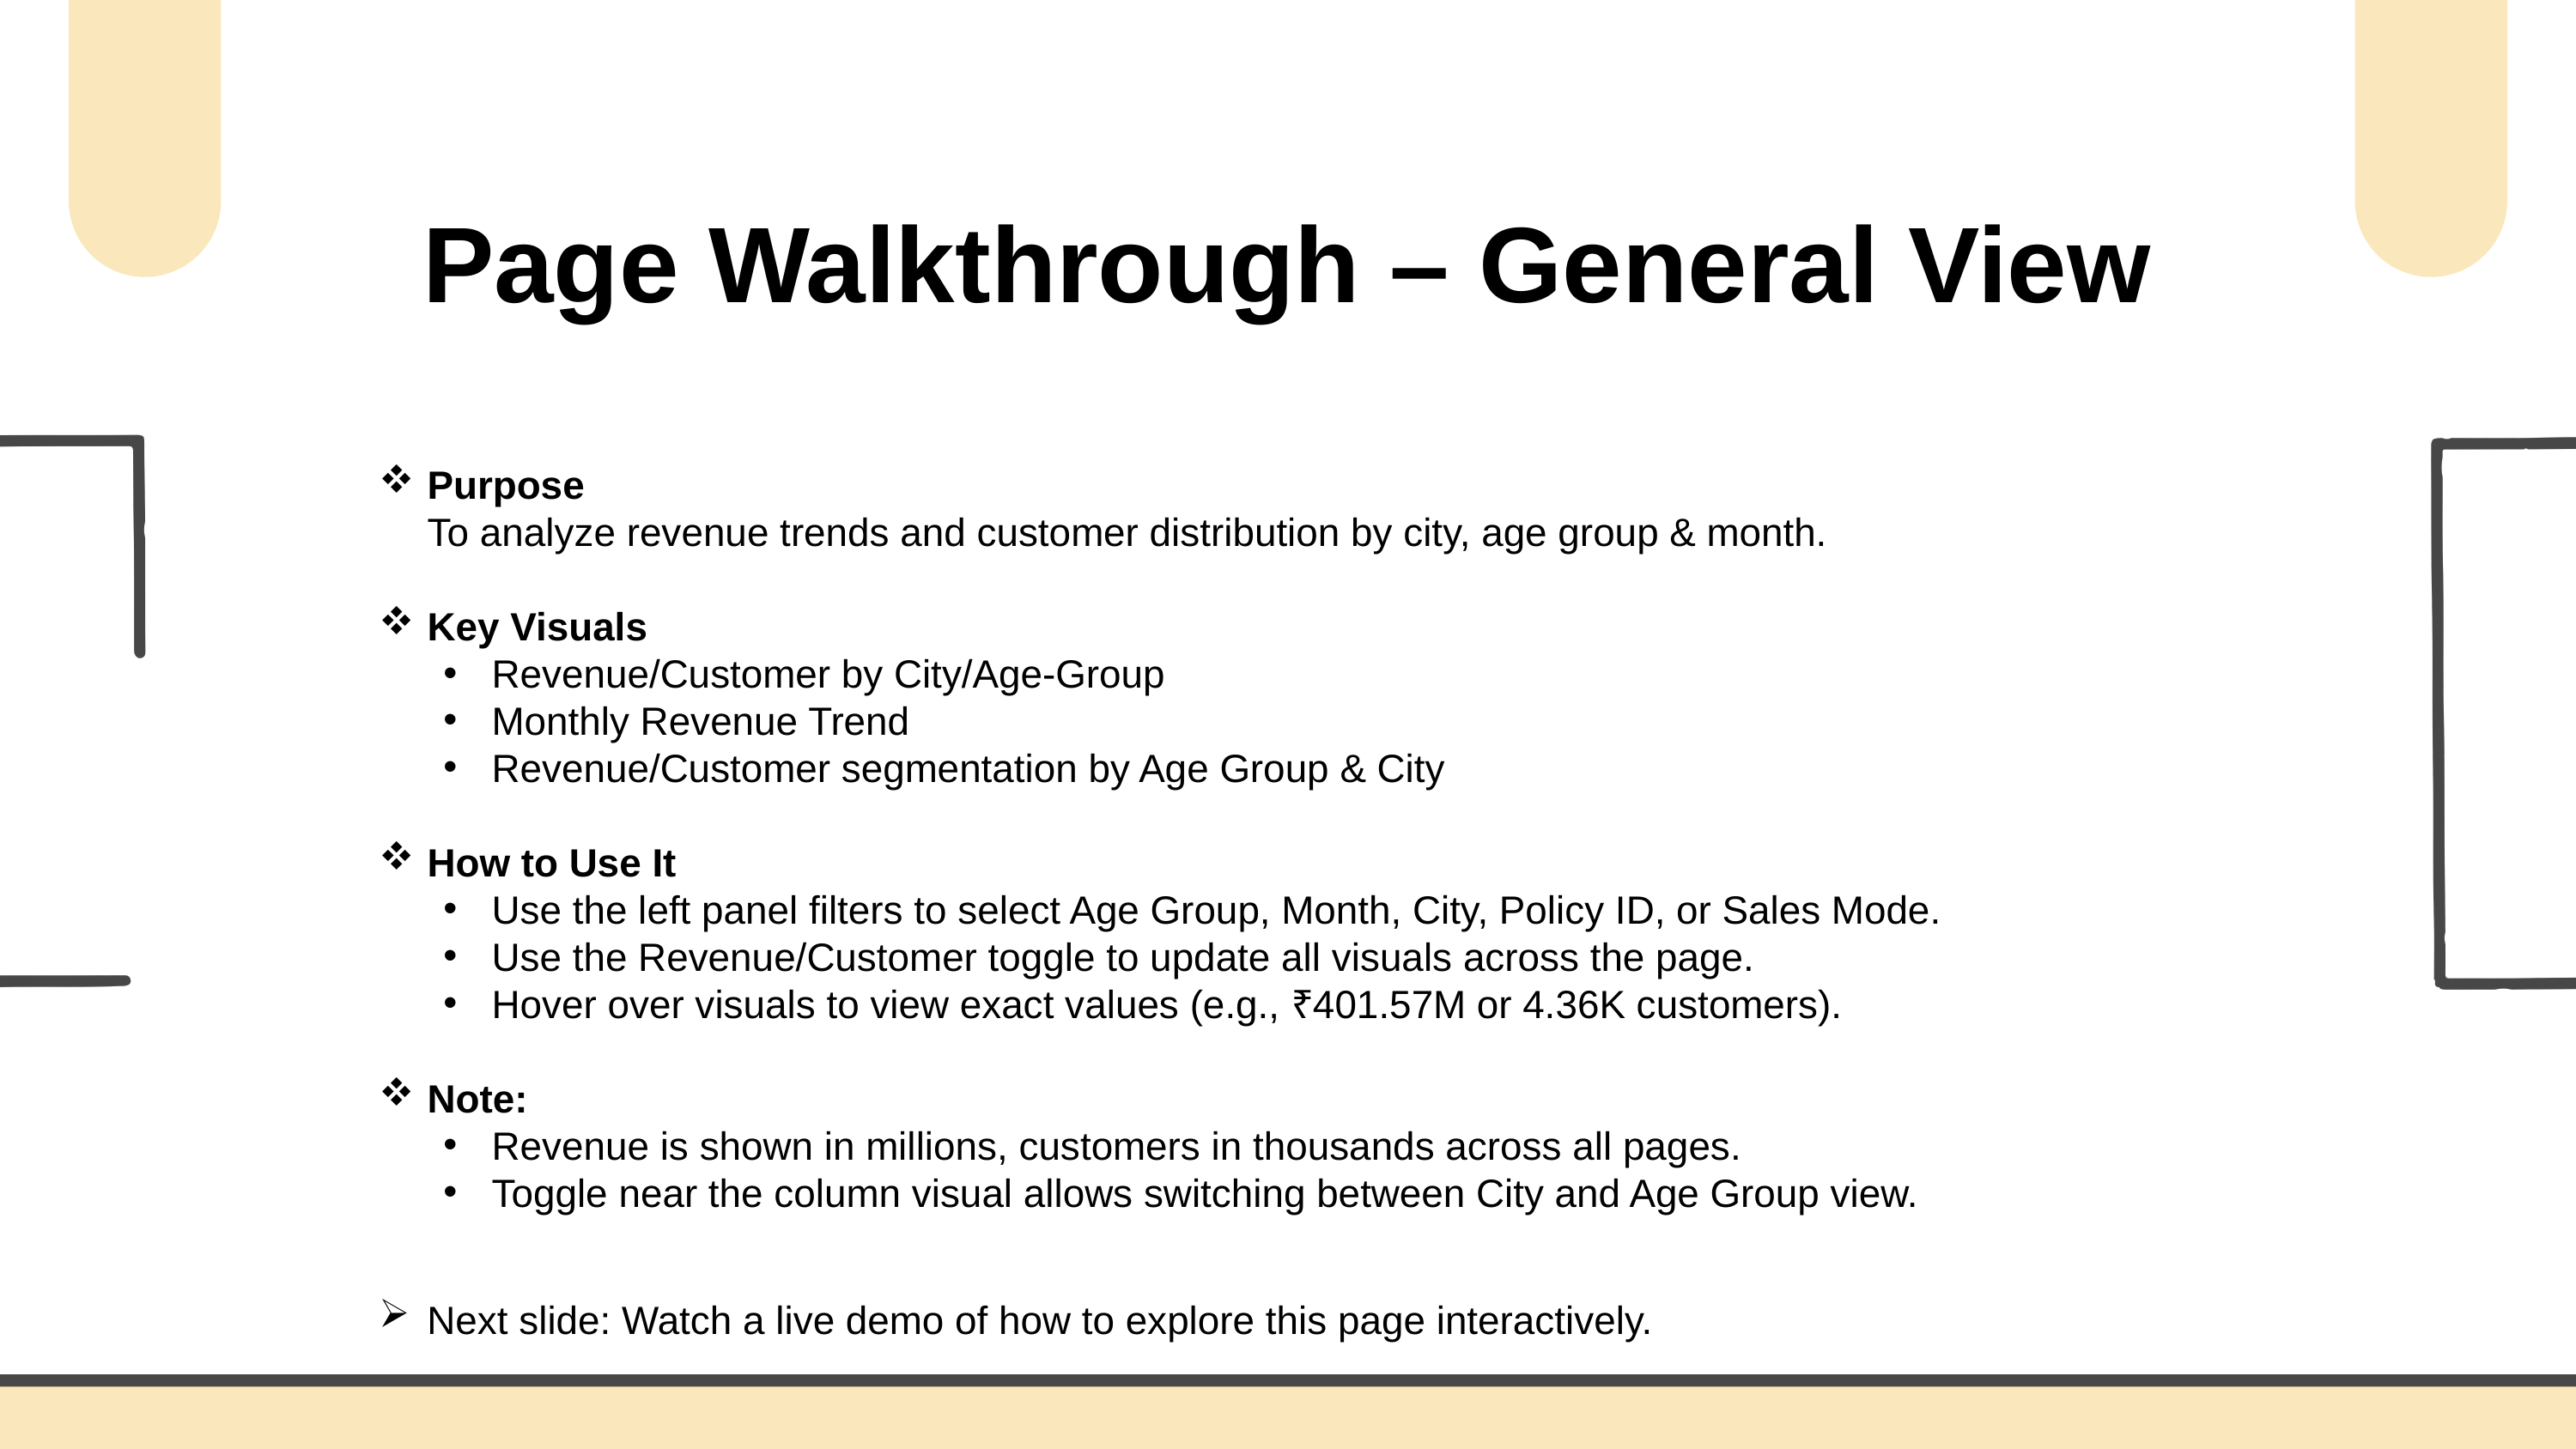

Page Walkthrough – General View

Purpose
To analyze revenue trends and customer distribution by city, age group & month.

Key Visuals
Revenue/Customer by City/Age-Group
Monthly Revenue Trend
Revenue/Customer segmentation by Age Group & City
How to Use It
Use the left panel filters to select Age Group, Month, City, Policy ID, or Sales Mode.
Use the Revenue/Customer toggle to update all visuals across the page.
Hover over visuals to view exact values (e.g., ₹401.57M or 4.36K customers).

Note:
Revenue is shown in millions, customers in thousands across all pages.
Toggle near the column visual allows switching between City and Age Group view.

Next slide: Watch a live demo of how to explore this page interactively.